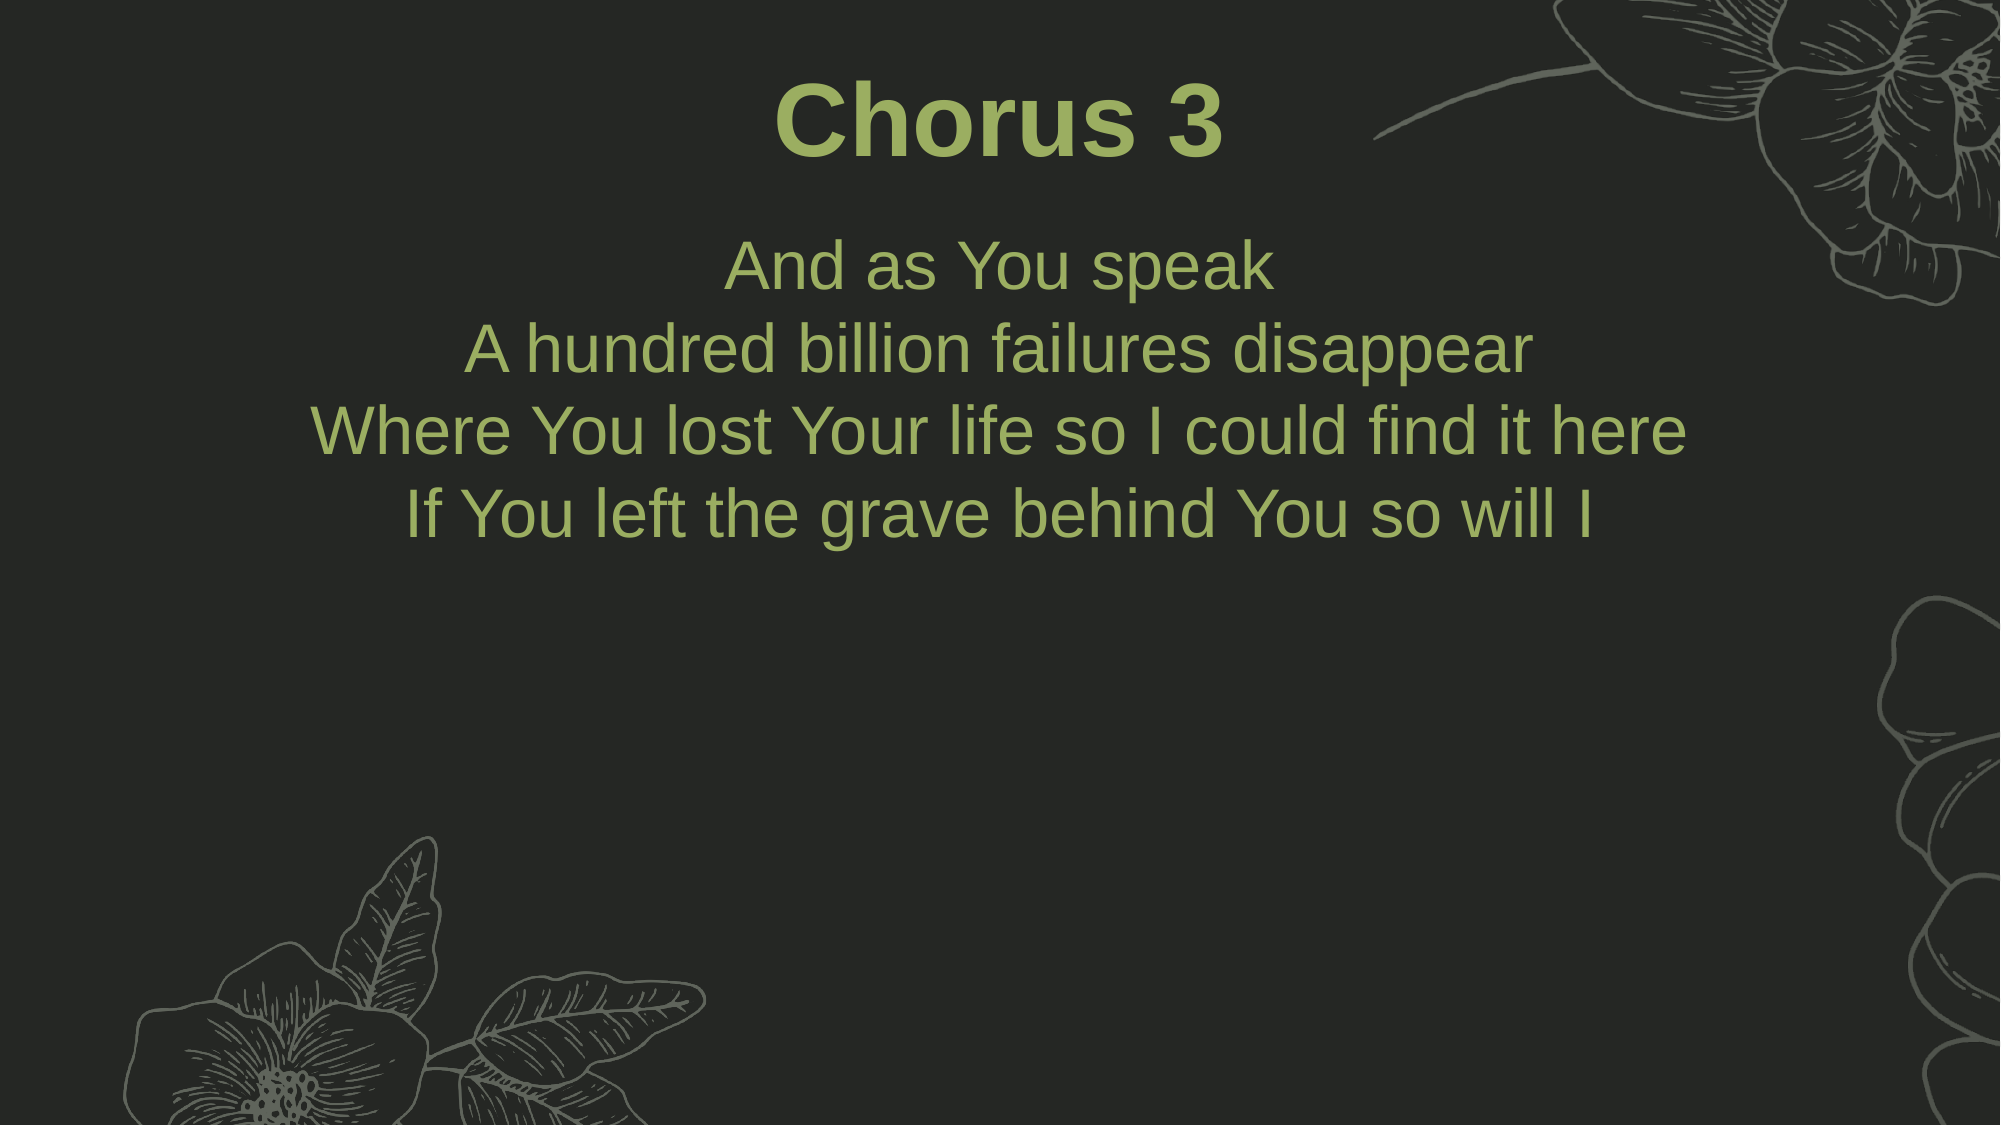

Chorus 3
And as You speak
A hundred billion failures disappear
Where You lost Your life so I could find it here
If You left the grave behind You so will I